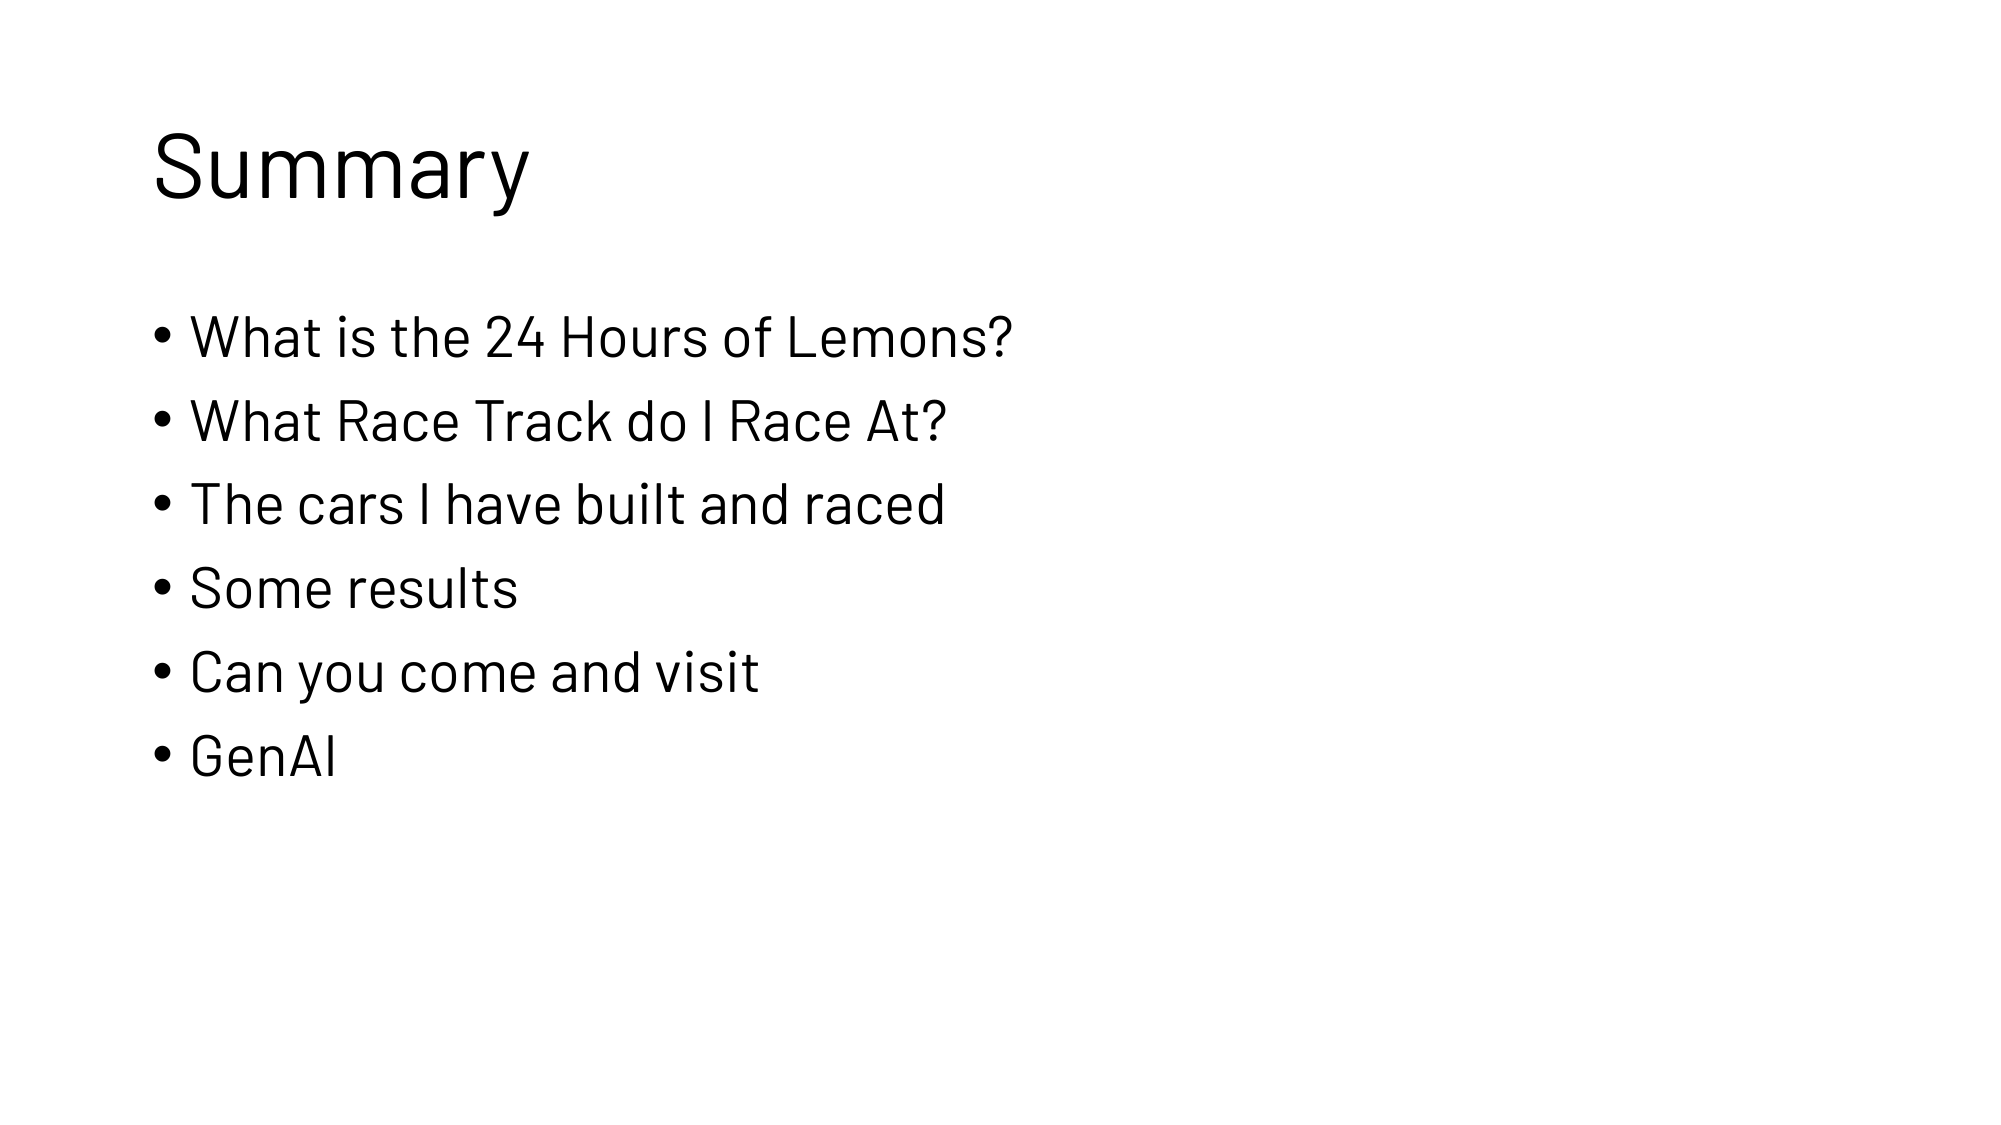

# Summary
What is the 24 Hours of Lemons?
What Race Track do I Race At?
The cars I have built and raced
Some results
Can you come and visit
GenAI